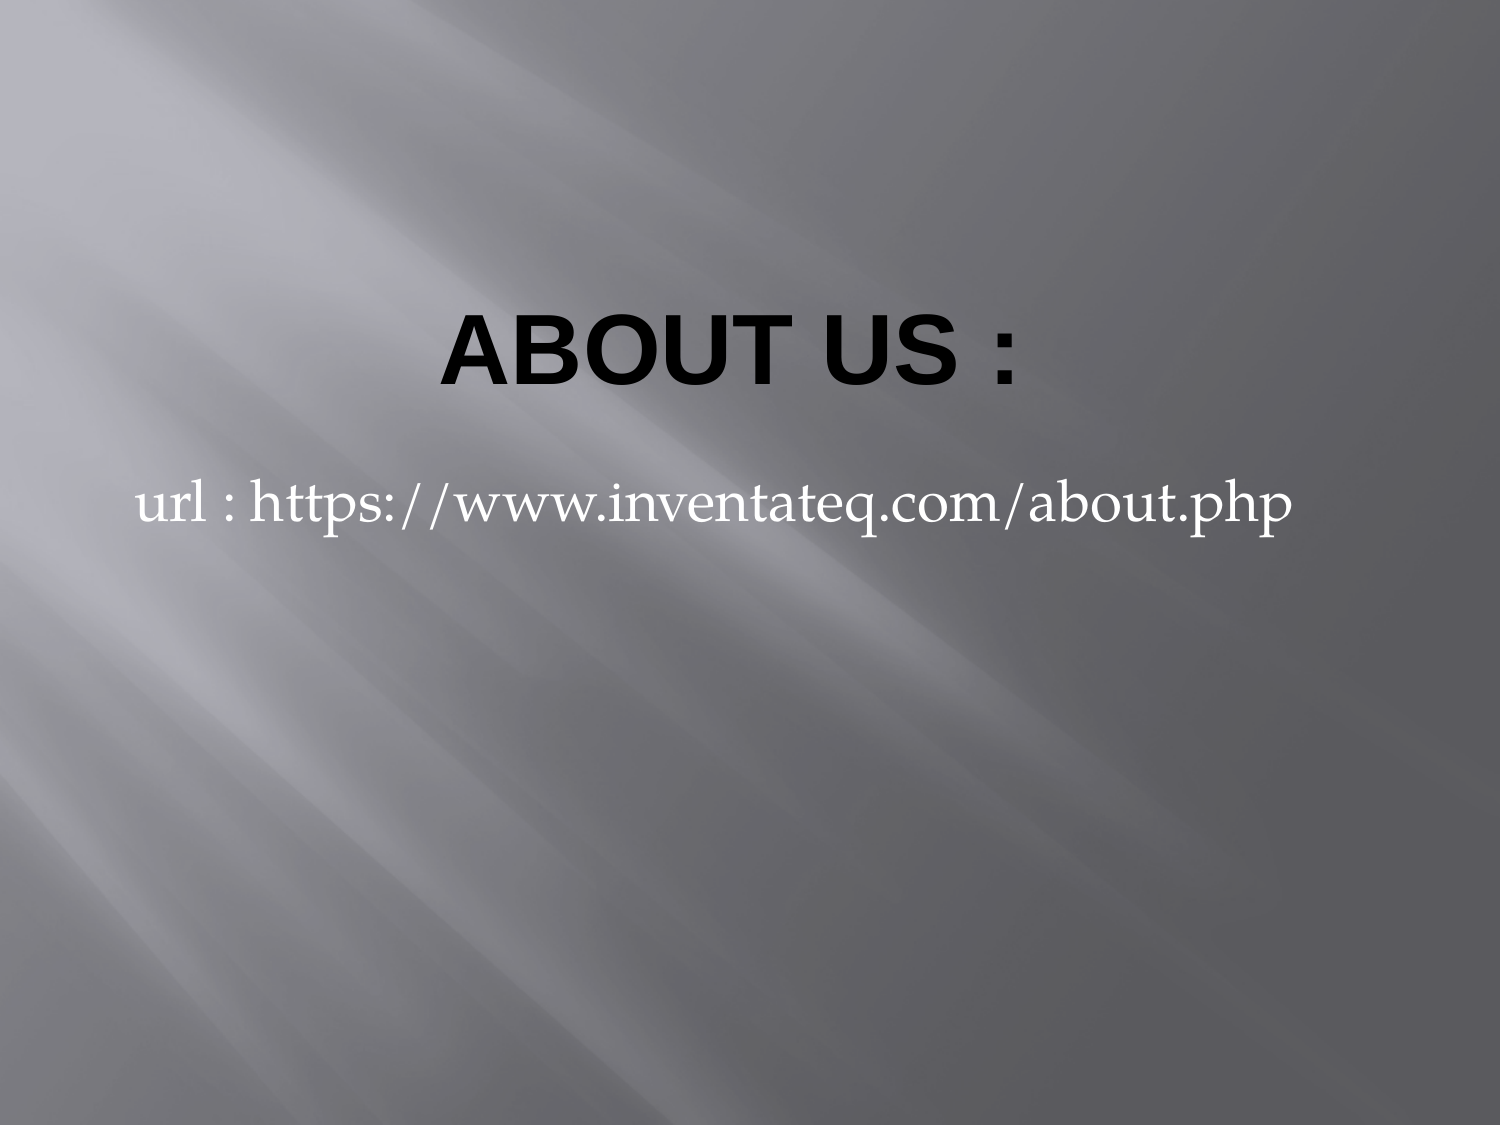

# About us :
url : https://www.inventateq.com/about.php